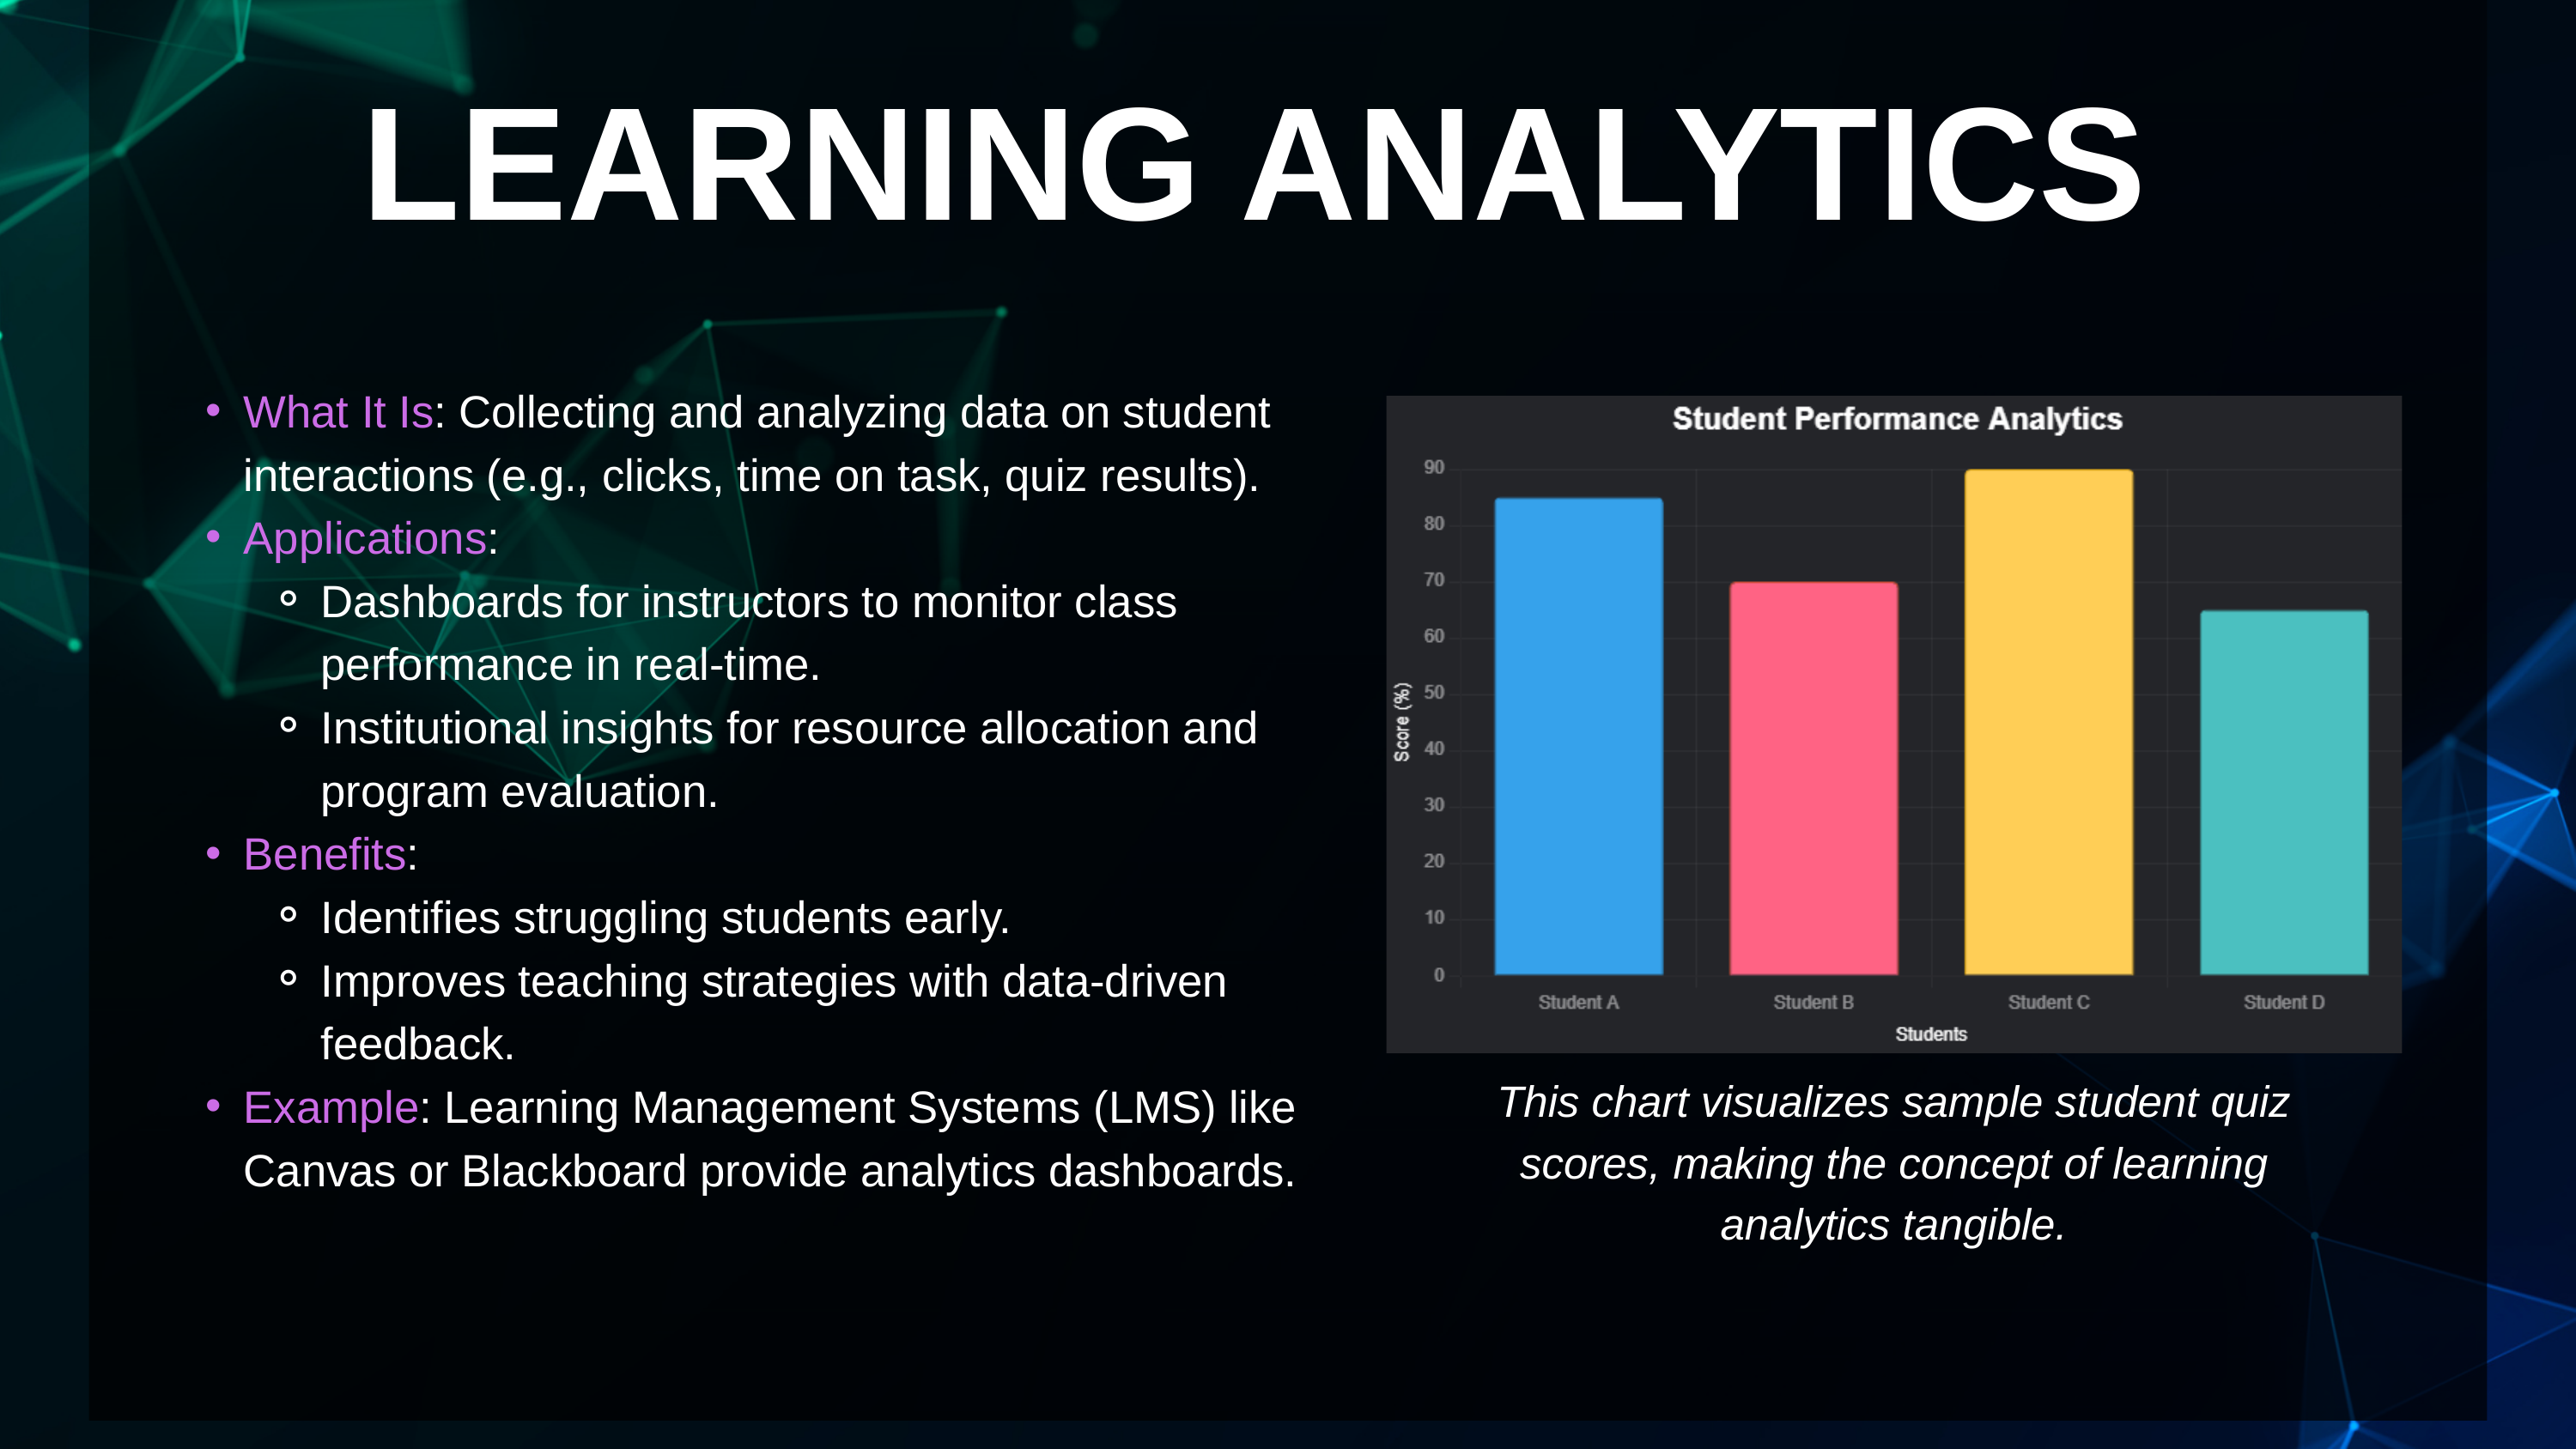

LEARNING ANALYTICS
What It Is: Collecting and analyzing data on student interactions (e.g., clicks, time on task, quiz results).
Applications:
Dashboards for instructors to monitor class performance in real-time.
Institutional insights for resource allocation and program evaluation.
Benefits:
Identifies struggling students early.
Improves teaching strategies with data-driven feedback.
Example: Learning Management Systems (LMS) like Canvas or Blackboard provide analytics dashboards.

This chart visualizes sample student quiz scores, making the concept of learning analytics tangible.